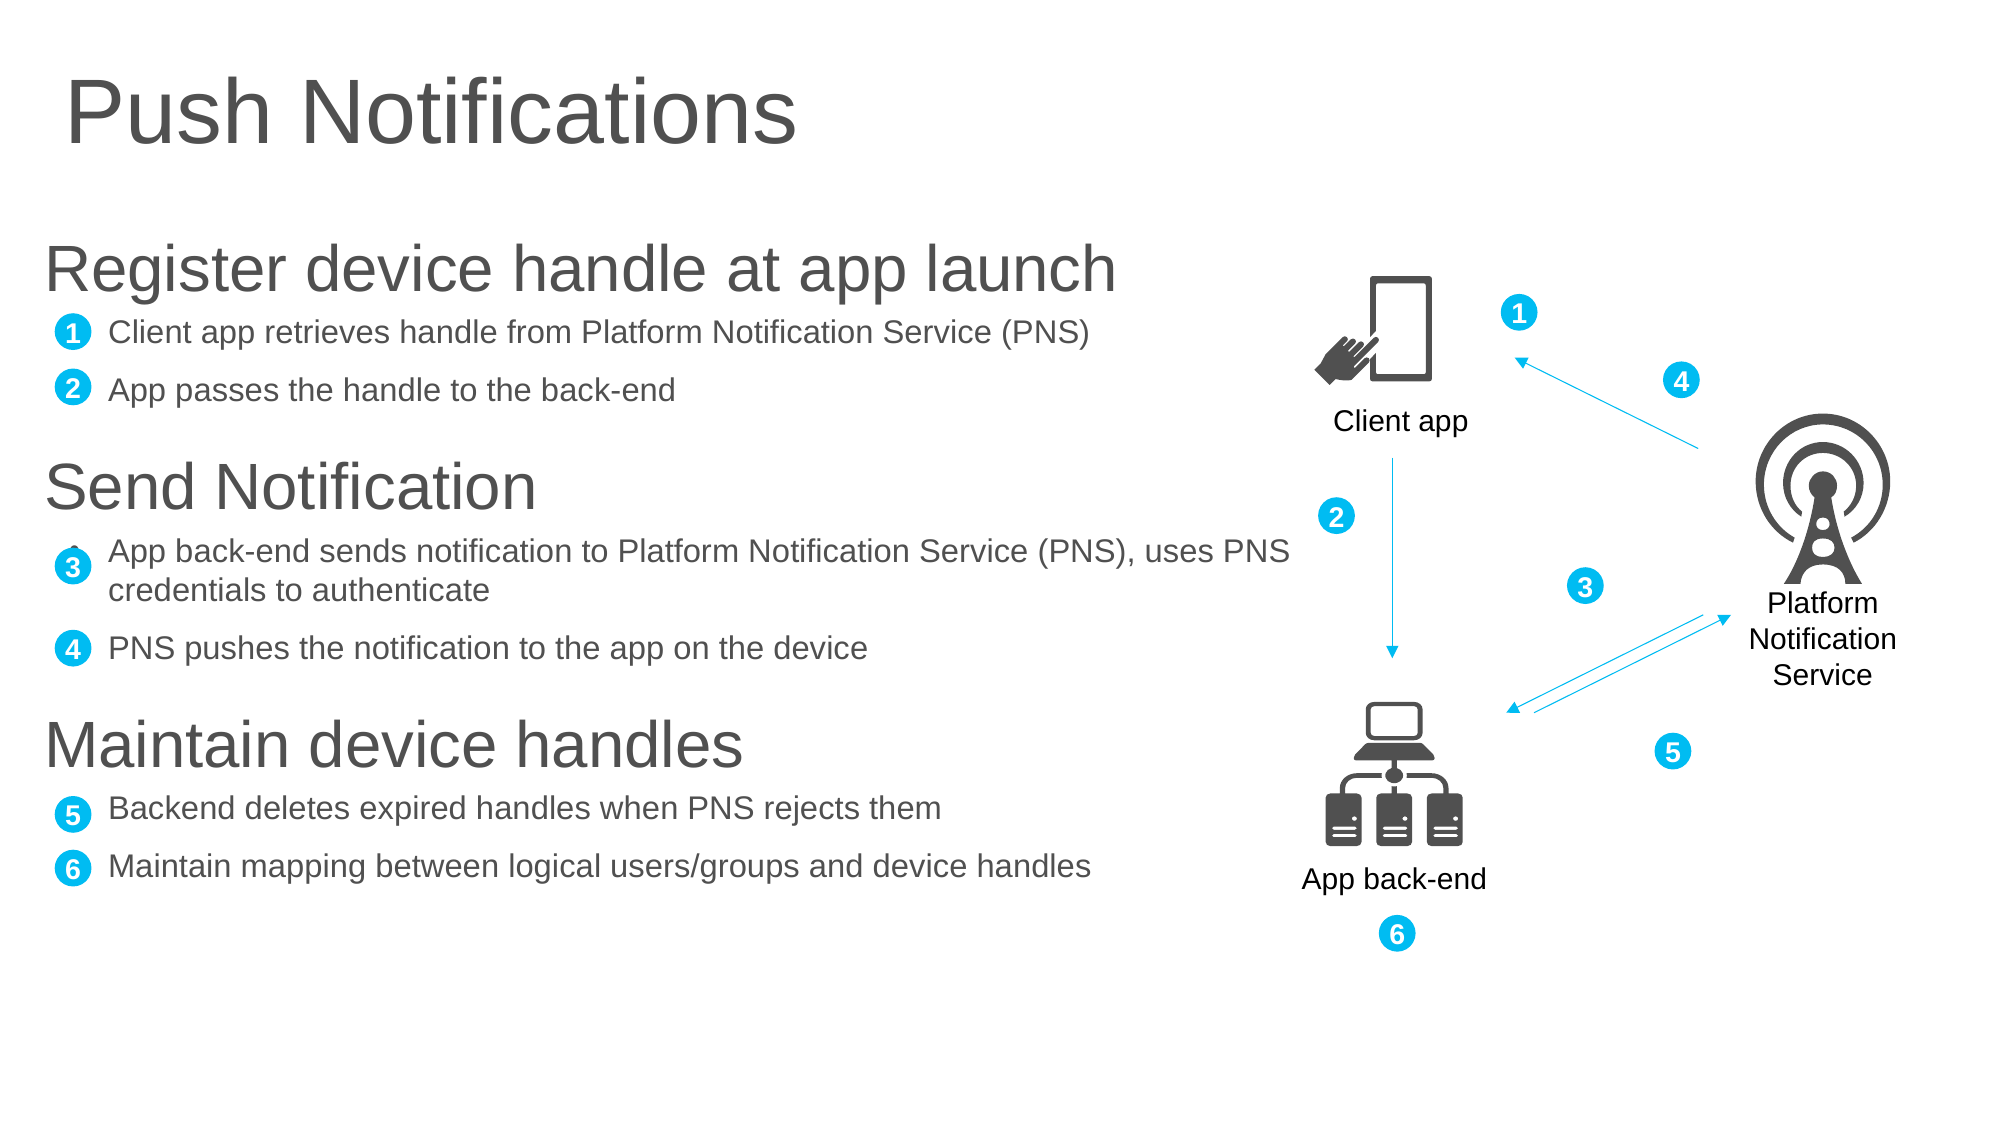

Push Notifications
Register device handle at app launch
Client app retrieves handle from Platform Notification Service (PNS)
App passes the handle to the back-end
Send Notification
App back-end sends notification to Platform Notification Service (PNS), uses PNS credentials to authenticate
PNS pushes the notification to the app on the device
Maintain device handles
Backend deletes expired handles when PNS rejects them
Maintain mapping between logical users/groups and device handles

Client app
1
1

4
2

2
3
3
Platform
Notification
Service
4

5
5
6
App back-end
6